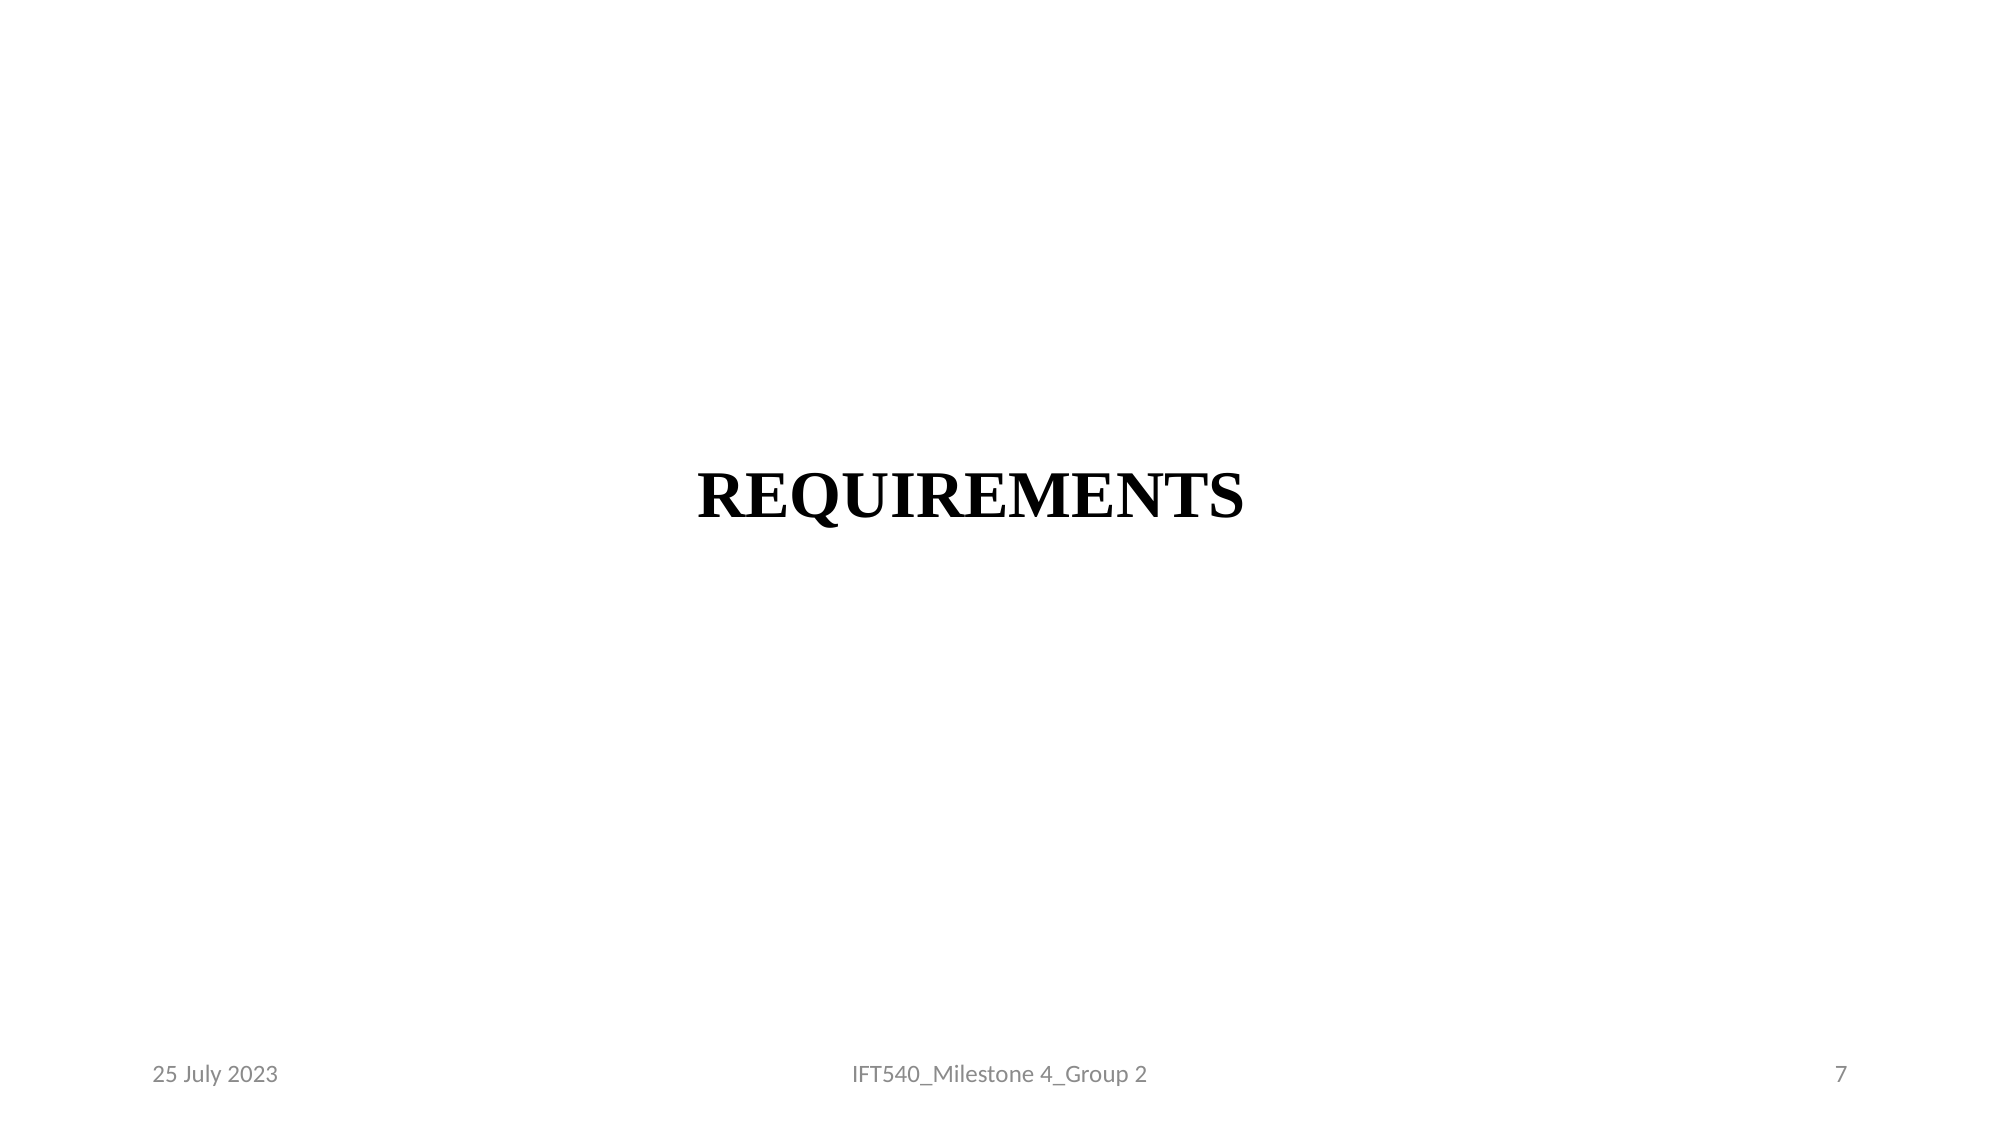

REQUIREMENTS
25 July 2023
IFT540_Milestone 4_Group 2
7